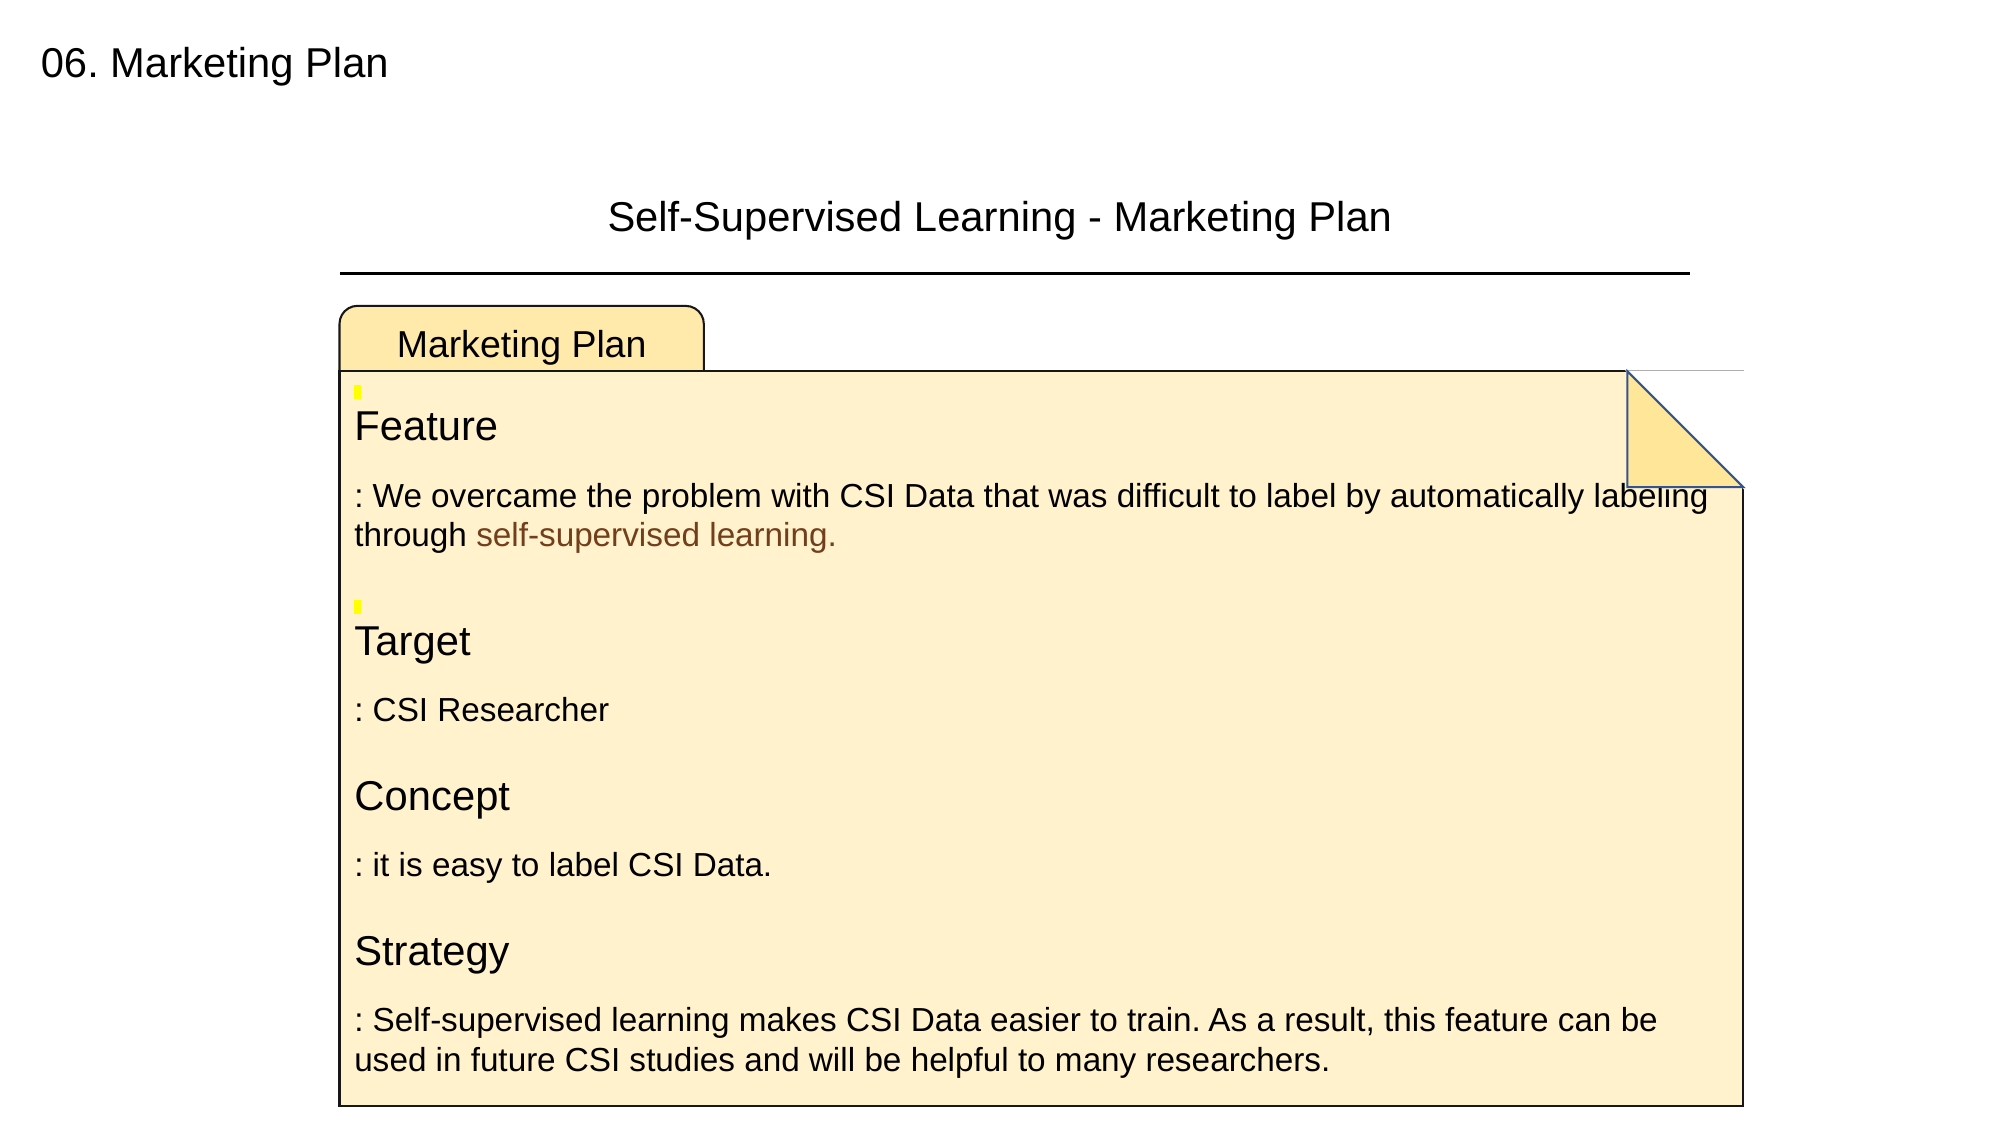

06. Marketing Plan
Self-Supervised Learning - Marketing Plan
Marketing Plan

Feature

: We overcame the problem with CSI Data that was difficult to label by automatically labeling through self-supervised learning.

Target

: CSI Researcher

Concept

: it is easy to label CSI Data.

Strategy

: Self-supervised learning makes CSI Data easier to train. As a result, this feature can be used in future CSI studies and will be helpful to many researchers.